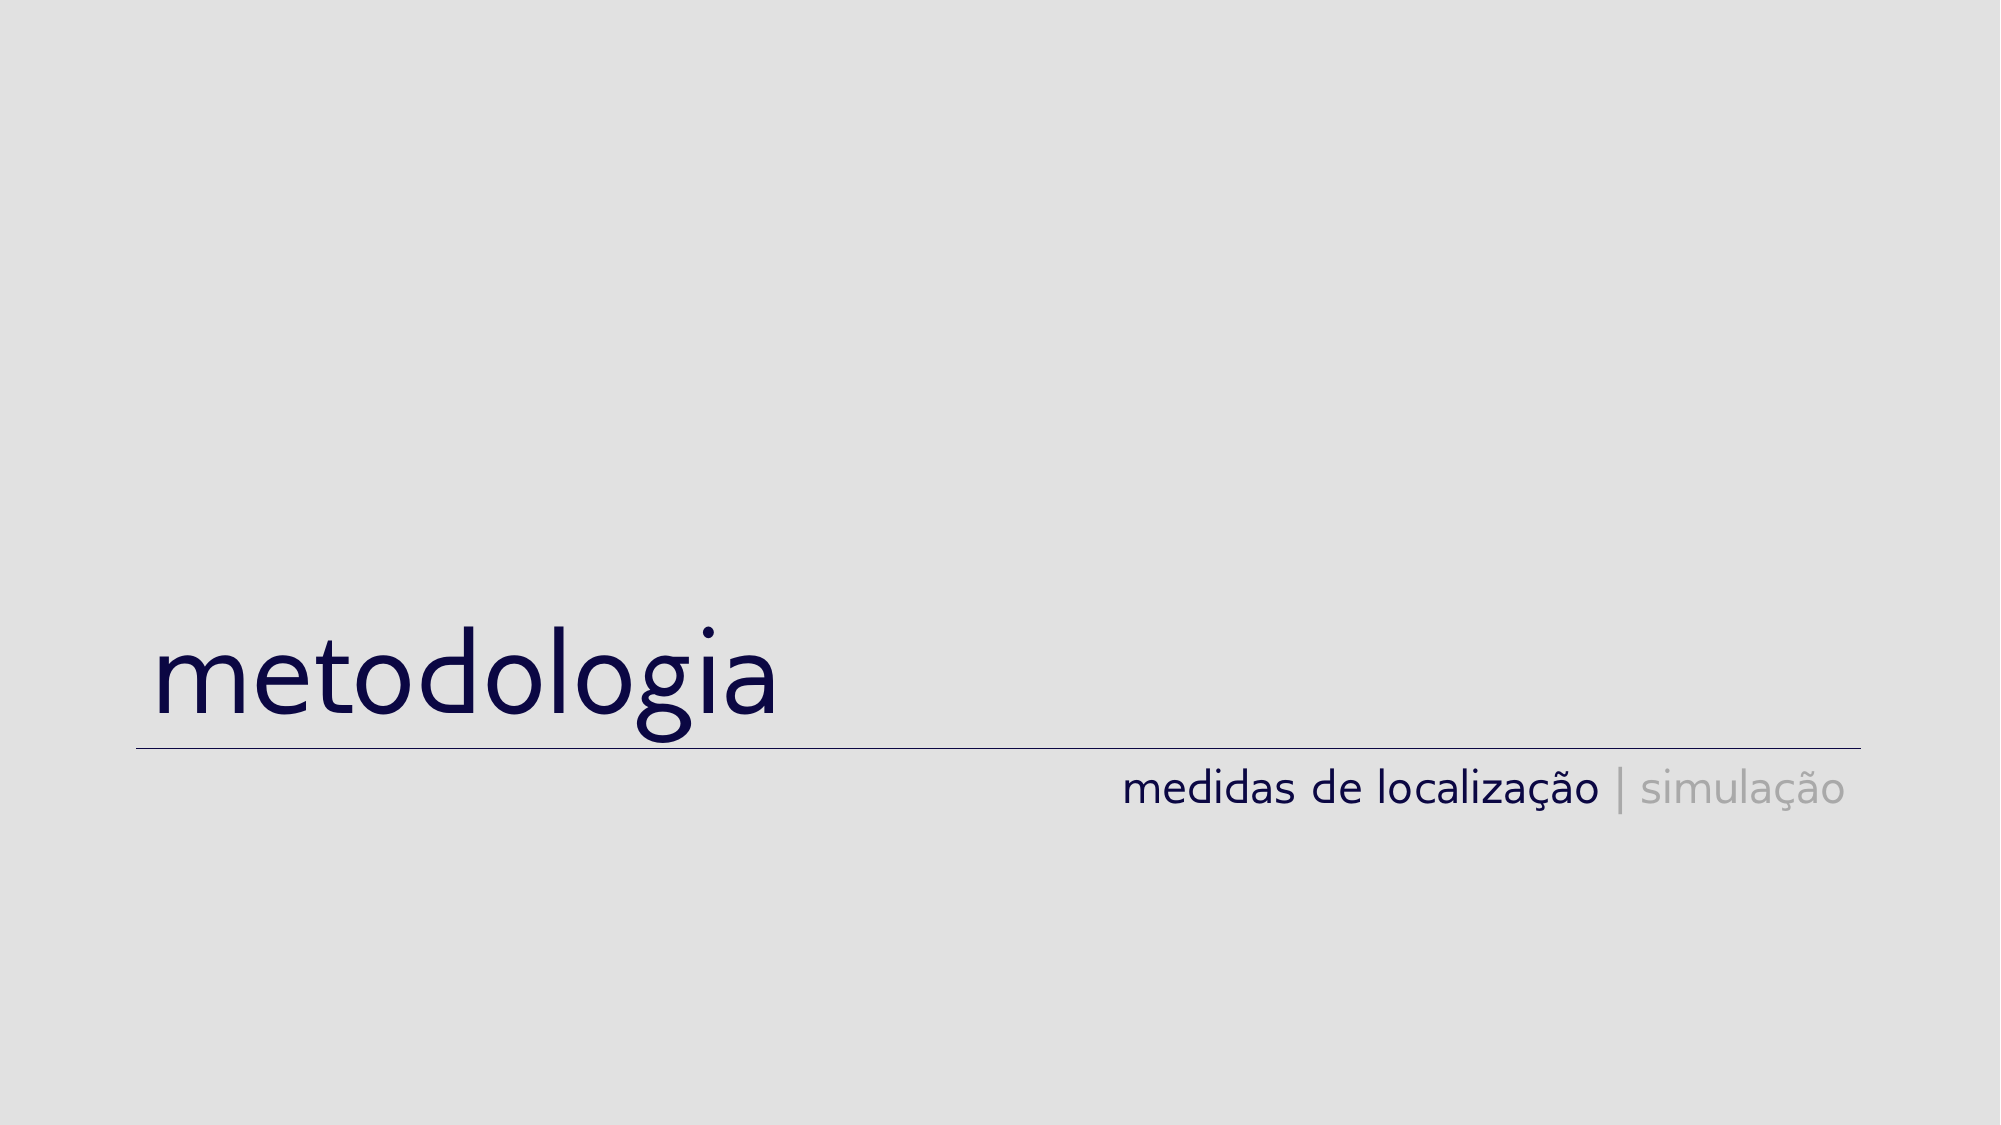

# metodologia
medidas de localização | simulação